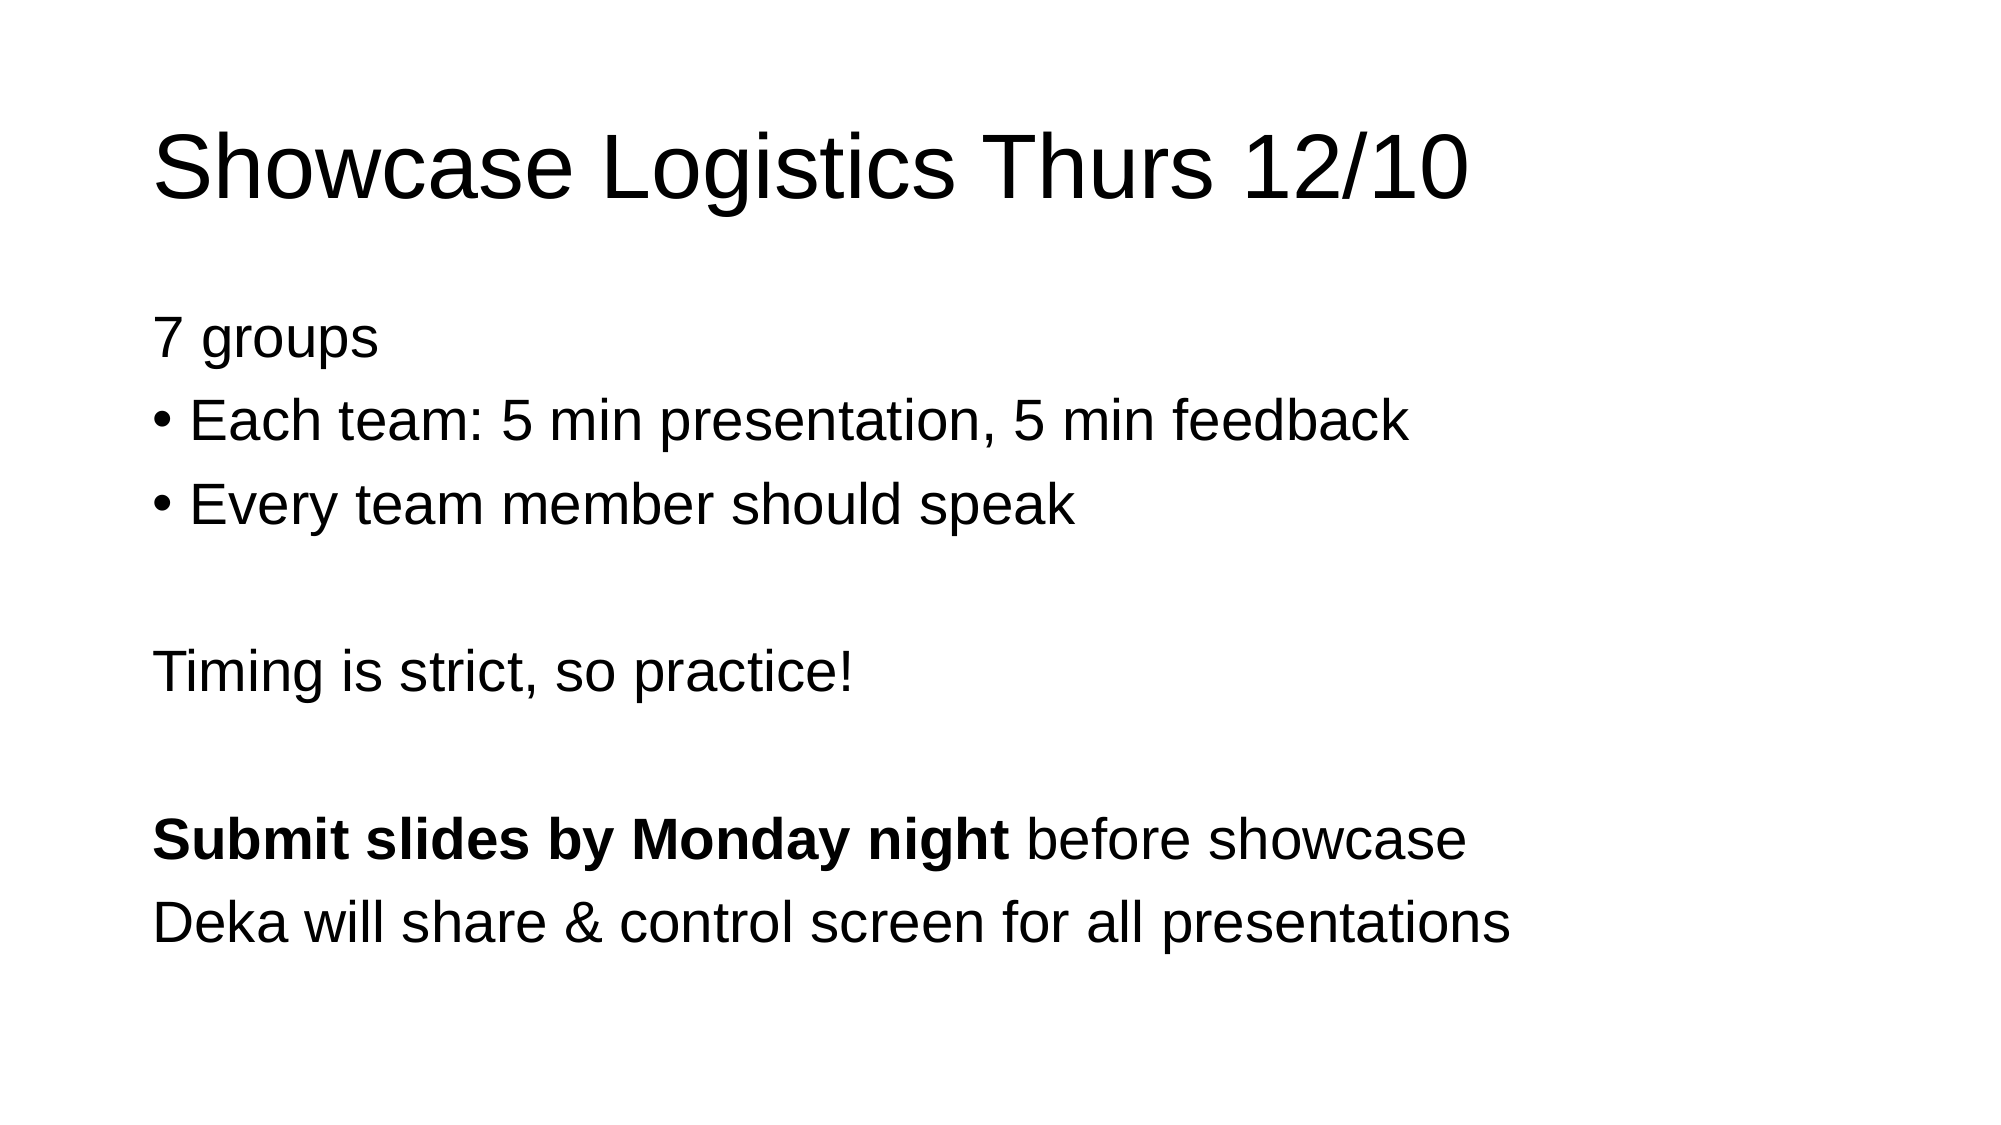

# Showcase Logistics Thurs 12/10
7 groups
Each team: 5 min presentation, 5 min feedback
Every team member should speak

Timing is strict, so practice!

Submit slides by Monday night before showcase
Deka will share & control screen for all presentations